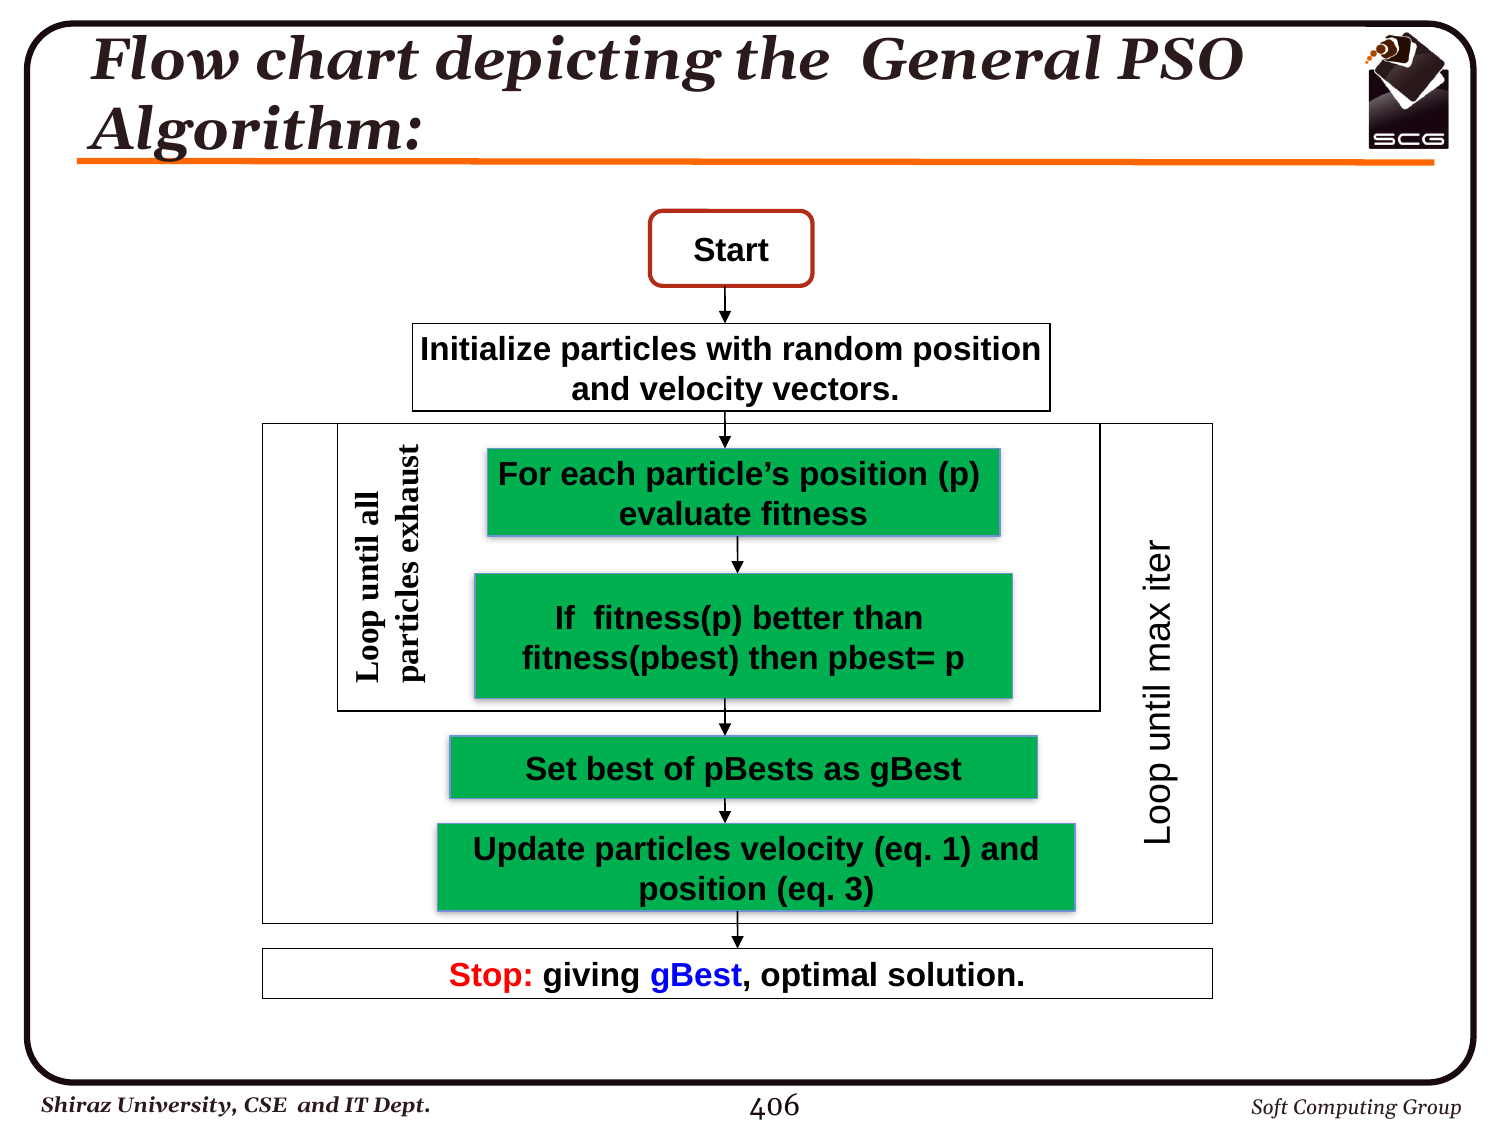

# Flow chart depicting the  General PSO Algorithm:
Start

Initialize particles with random position
 and velocity vectors.

For each particle’s position (p)
evaluate fitness
Loop until all particles exhaust

If  fitness(p) better than
fitness(pbest) then pbest= p
Loop until max iter

Set best of pBests as gBest

Update particles velocity (eq. 1) and
 position (eq. 3)

Stop: giving gBest, optimal solution.
406